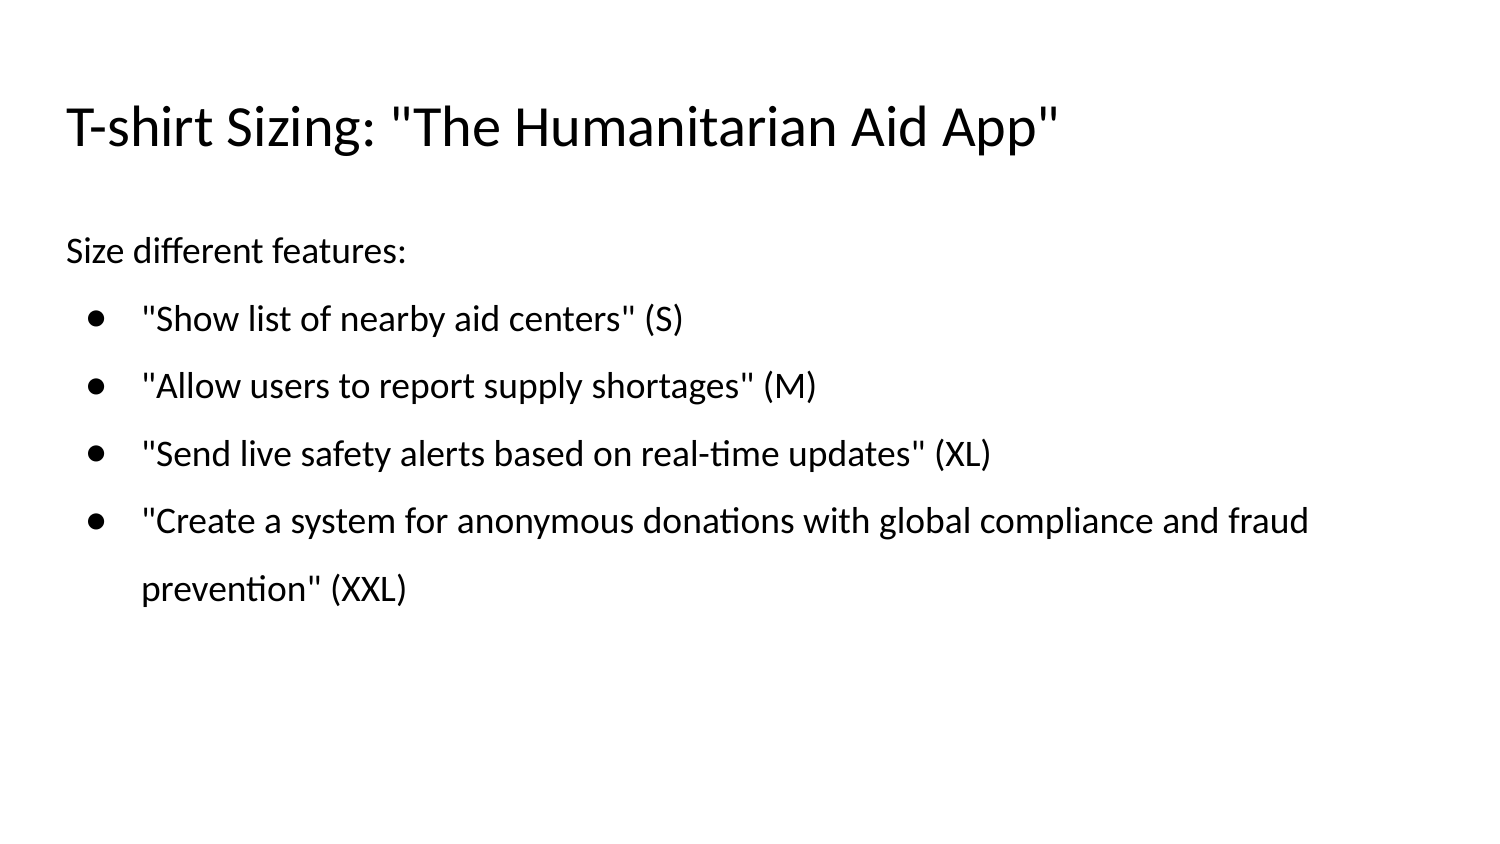

# T-shirt Sizing: "The Humanitarian Aid App"
Size different features:
"Show list of nearby aid centers" (S)
"Allow users to report supply shortages" (M)
"Send live safety alerts based on real-time updates" (XL)
"Create a system for anonymous donations with global compliance and fraud prevention" (XXL)